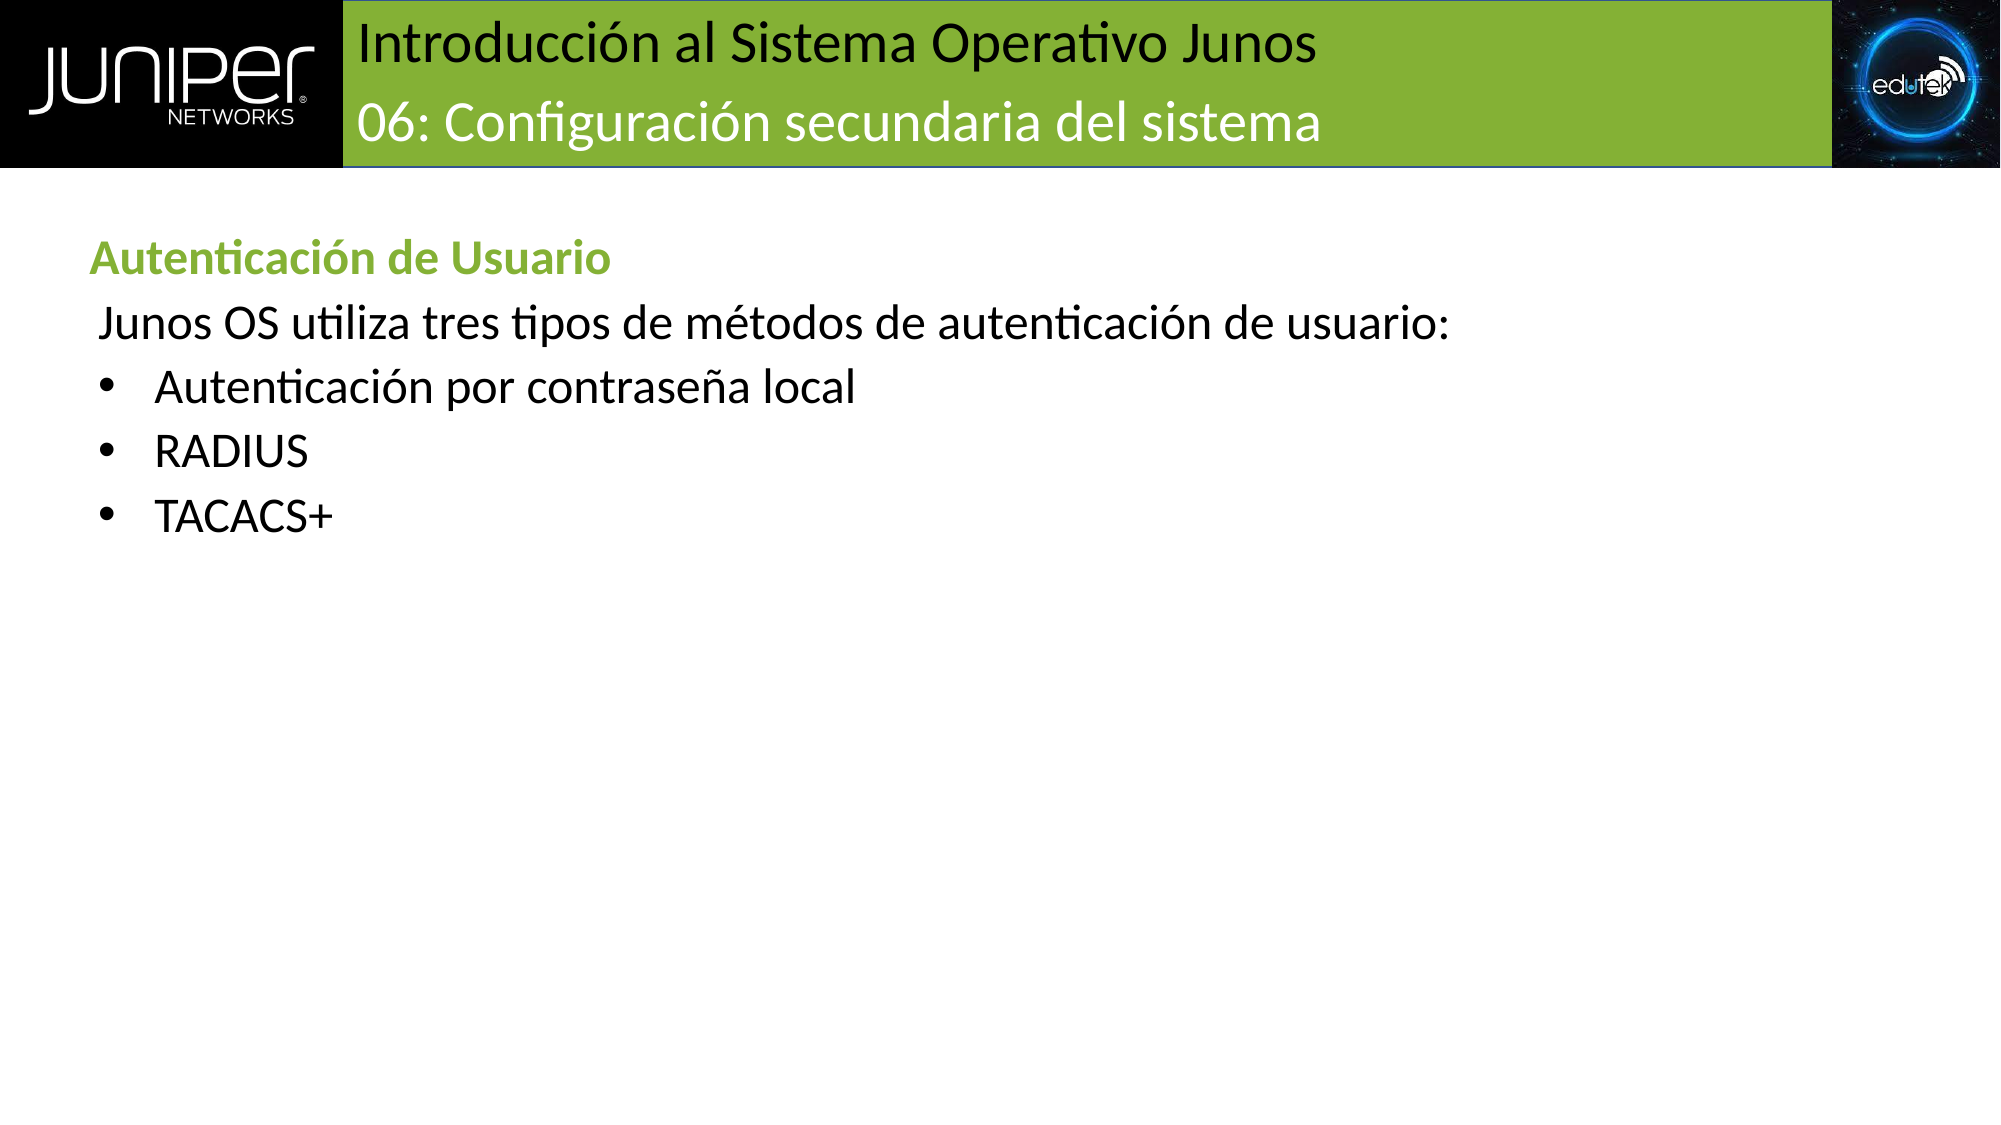

# Introducción al Sistema Operativo Junos
06: Configuración secundaria del sistema

Autenticación de Usuario
Junos OS utiliza tres tipos de métodos de autenticación de usuario:
Autenticación por contraseña local
RADIUS
TACACS+